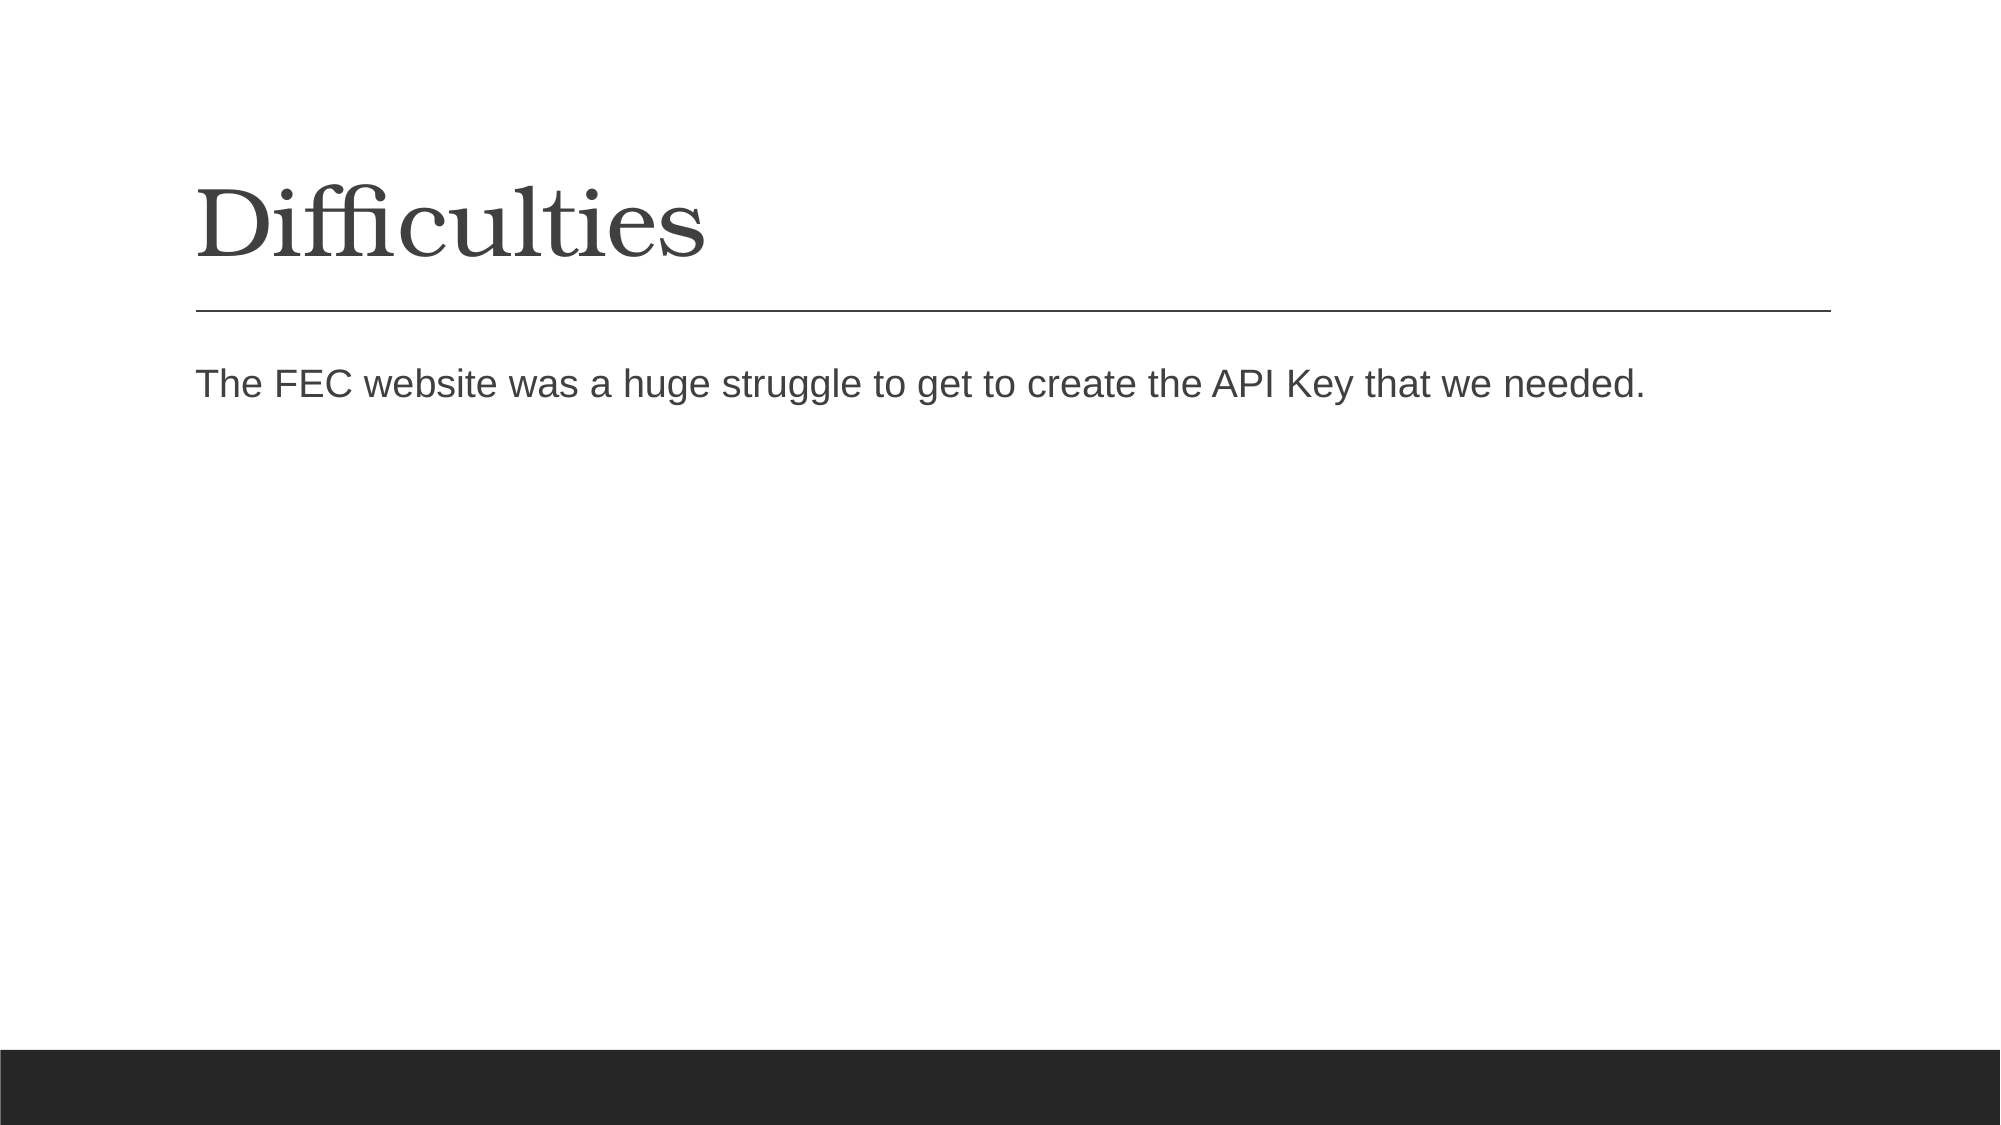

# Difficulties
The FEC website was a huge struggle to get to create the API Key that we needed.